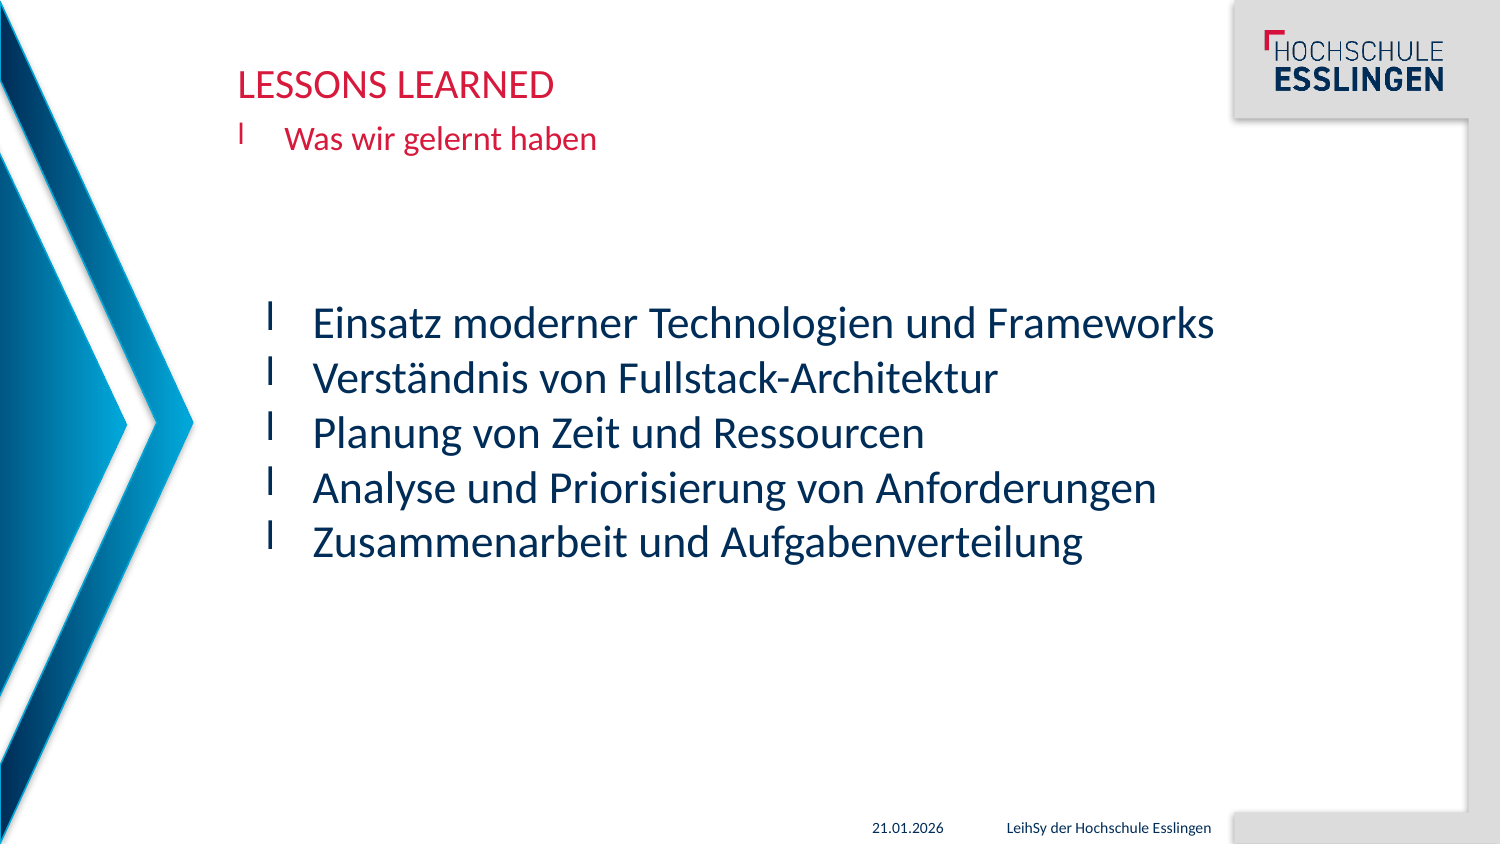

# Lessons Learned
Was wir gelernt haben
Einsatz moderner Technologien und Frameworks
Verständnis von Fullstack-Architektur
Planung von Zeit und Ressourcen
Analyse und Priorisierung von Anforderungen
Zusammenarbeit und Aufgabenverteilung

21.01.2026
LeihSy der Hochschule Esslingen